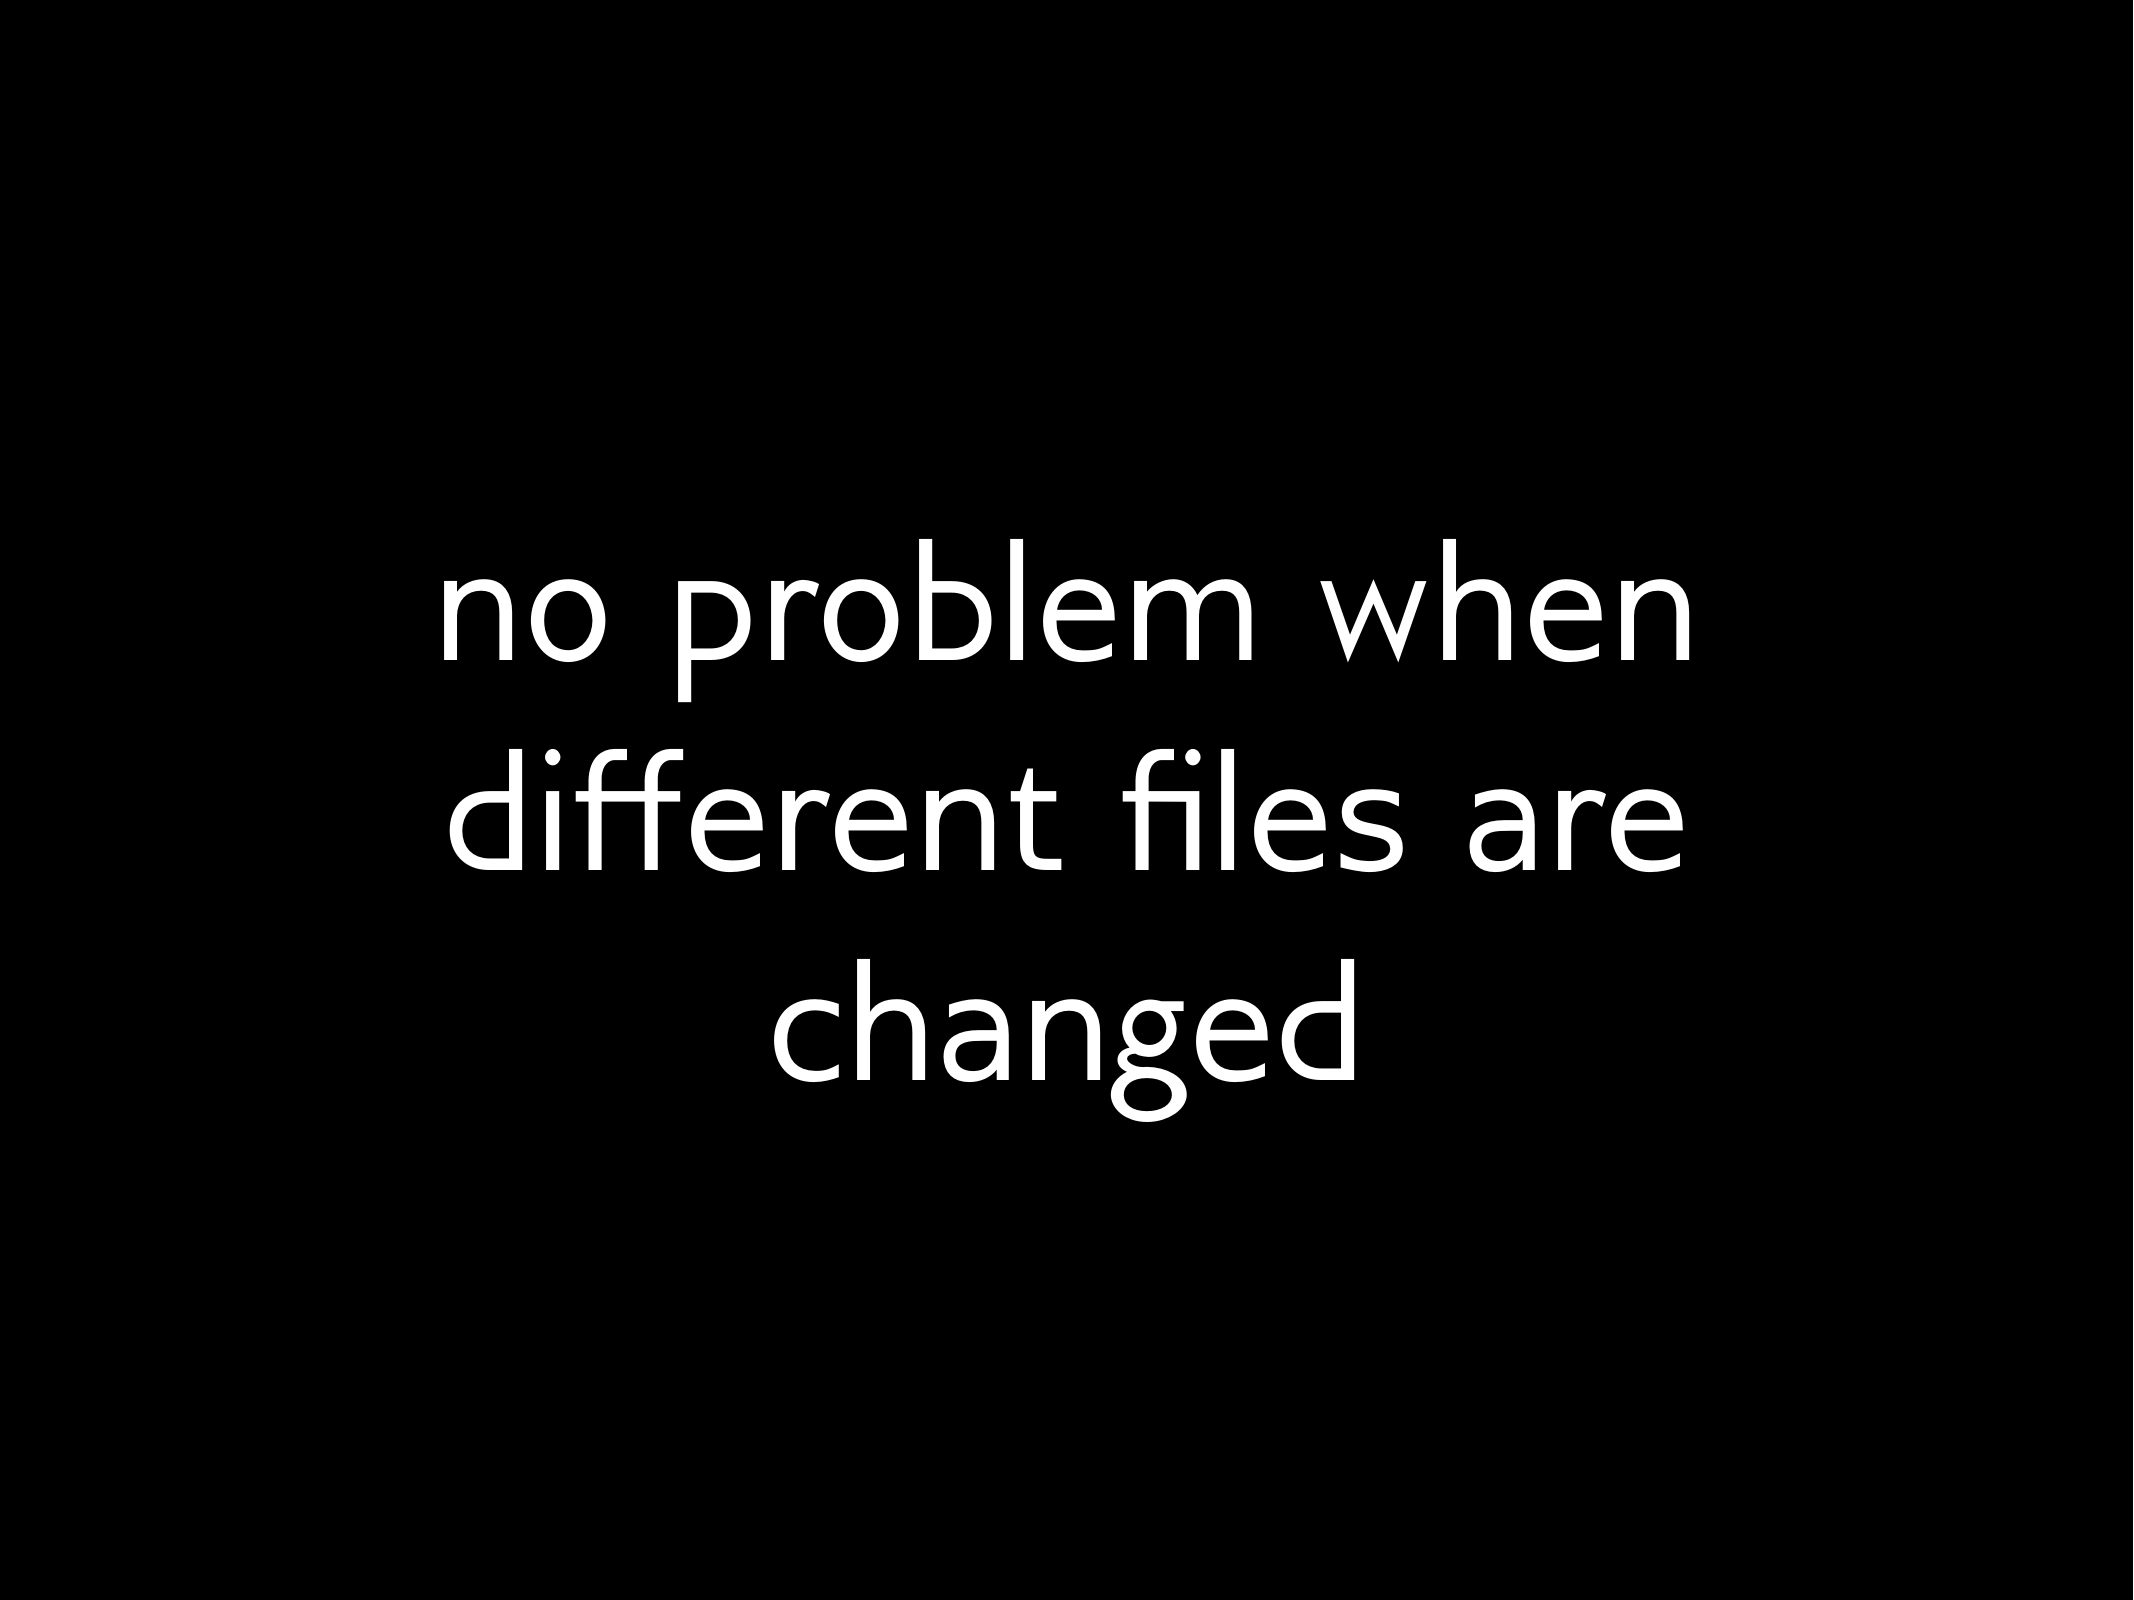

# no problem when different files are changed